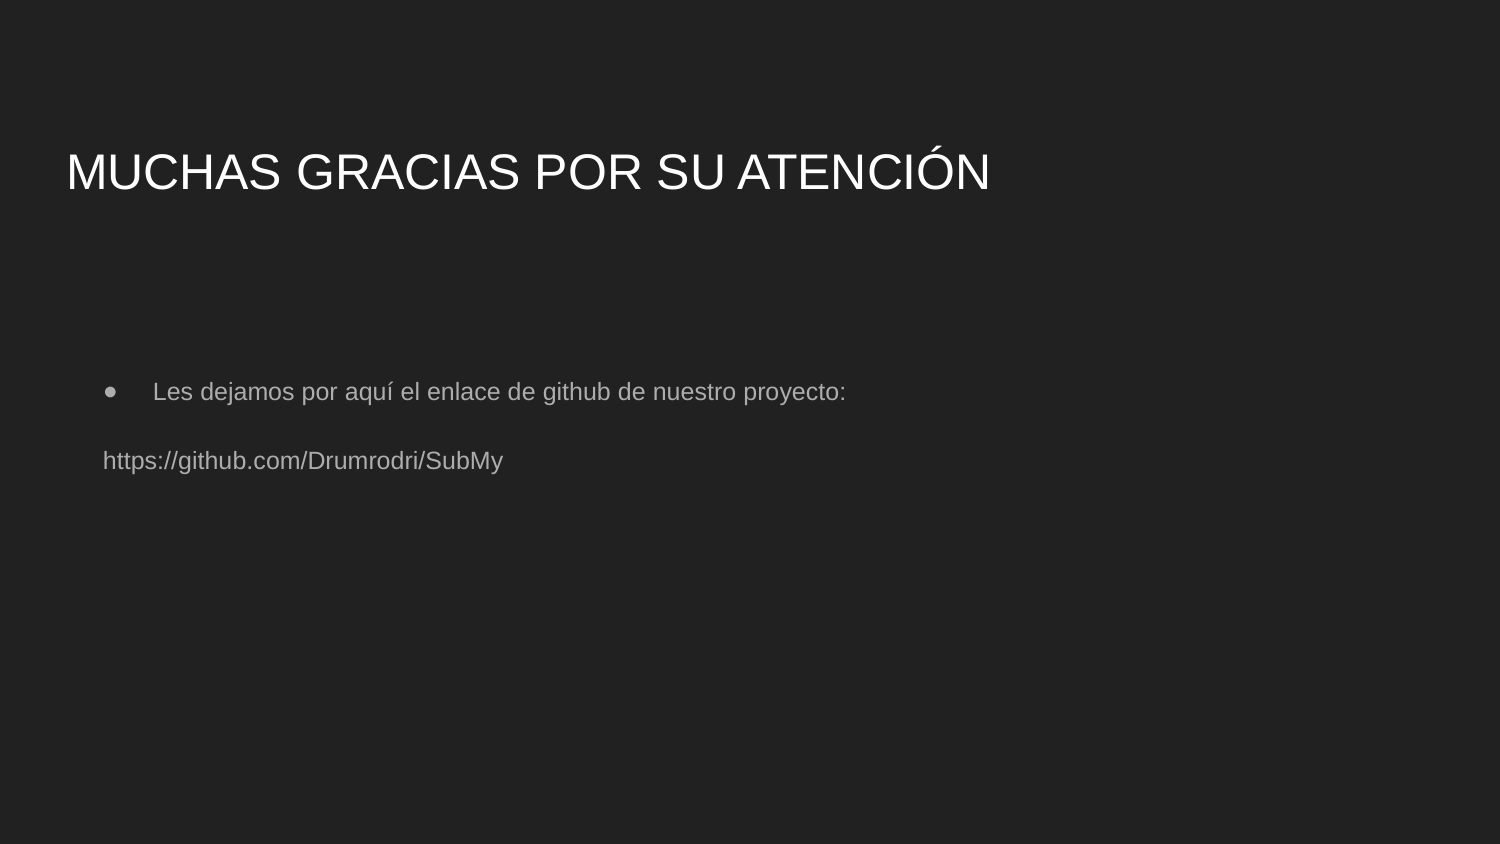

# MUCHAS GRACIAS POR SU ATENCIÓN
Les dejamos por aquí el enlace de github de nuestro proyecto:

https://github.com/Drumrodri/SubMy